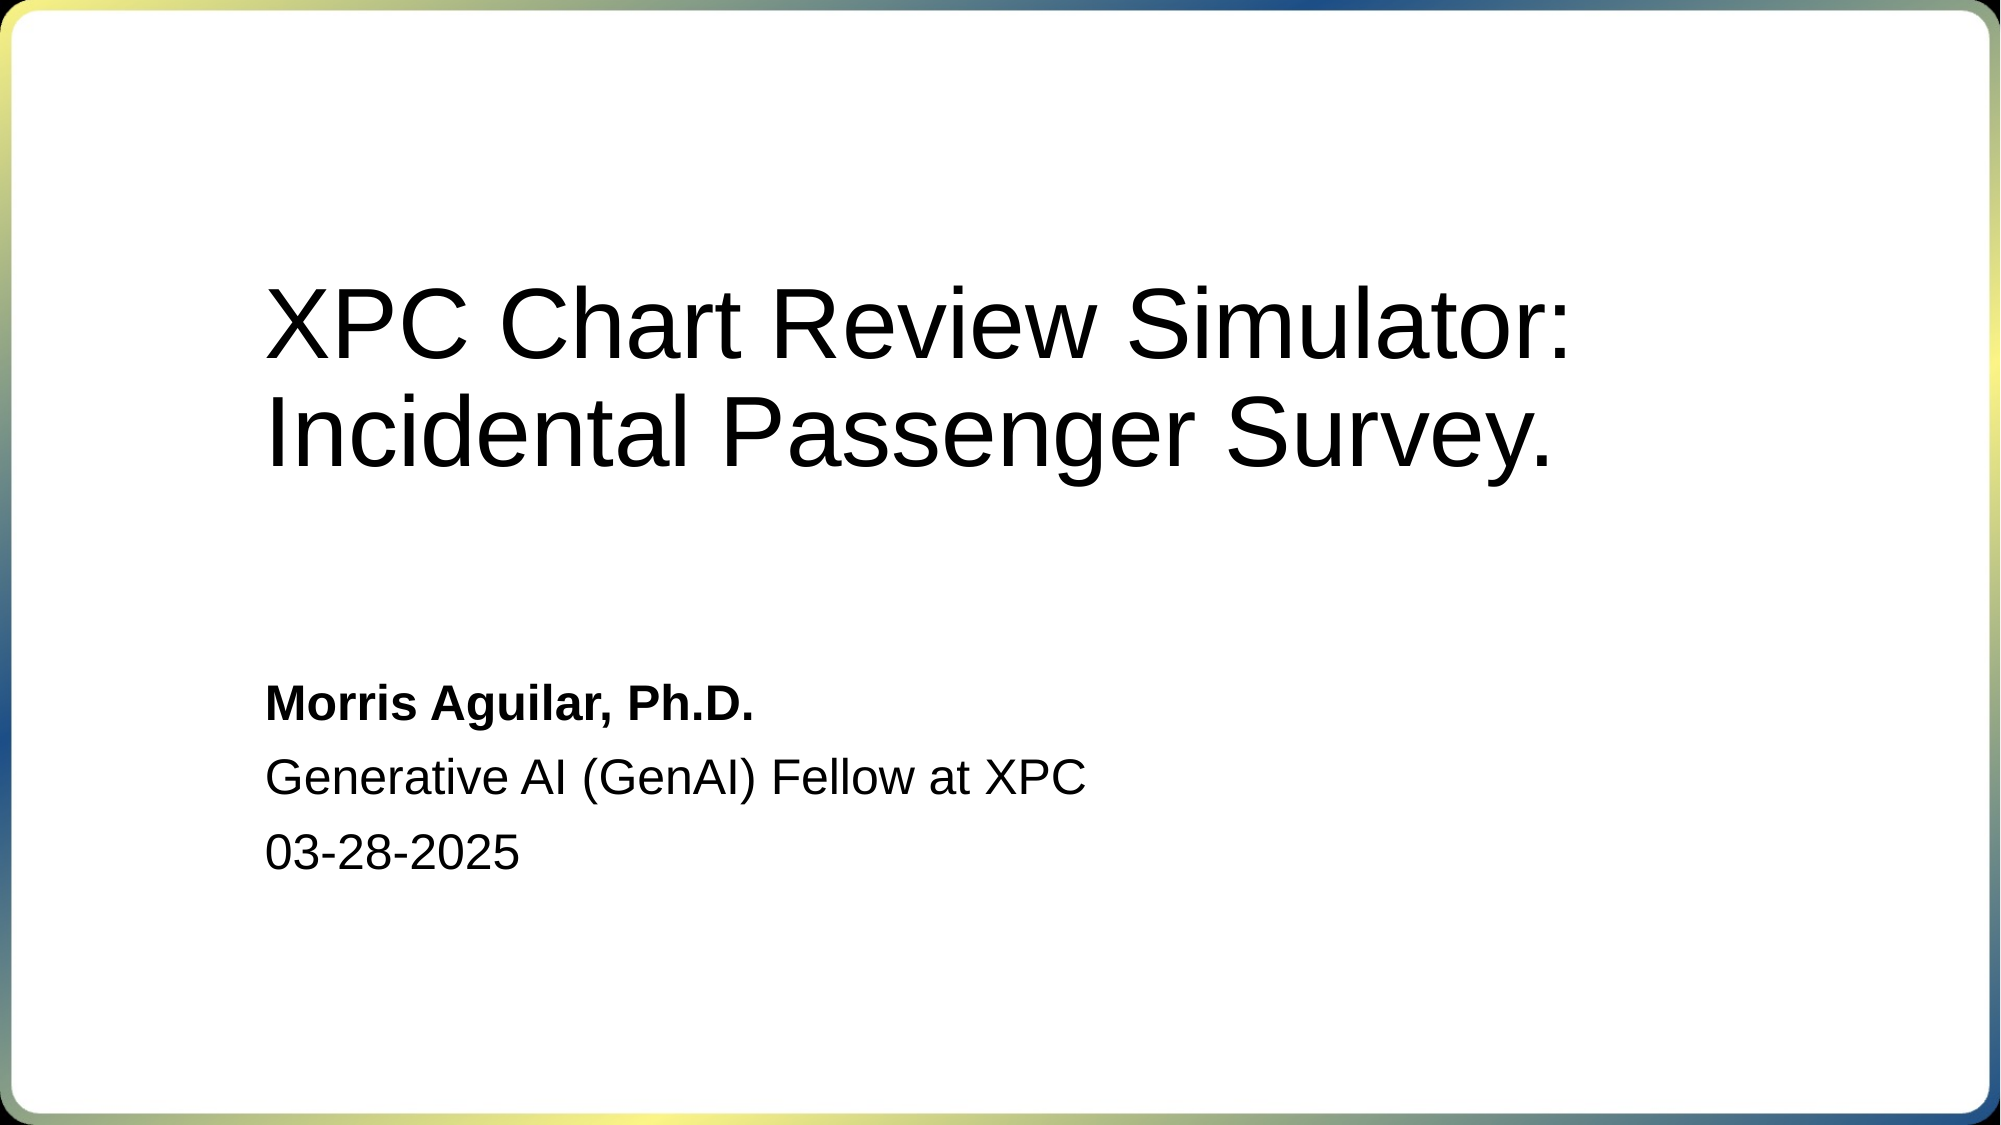

# XPC Chart Review Simulator: Incidental Passenger Survey.
Morris Aguilar, Ph.D.
Generative AI (GenAI) Fellow at XPC
03-28-2025